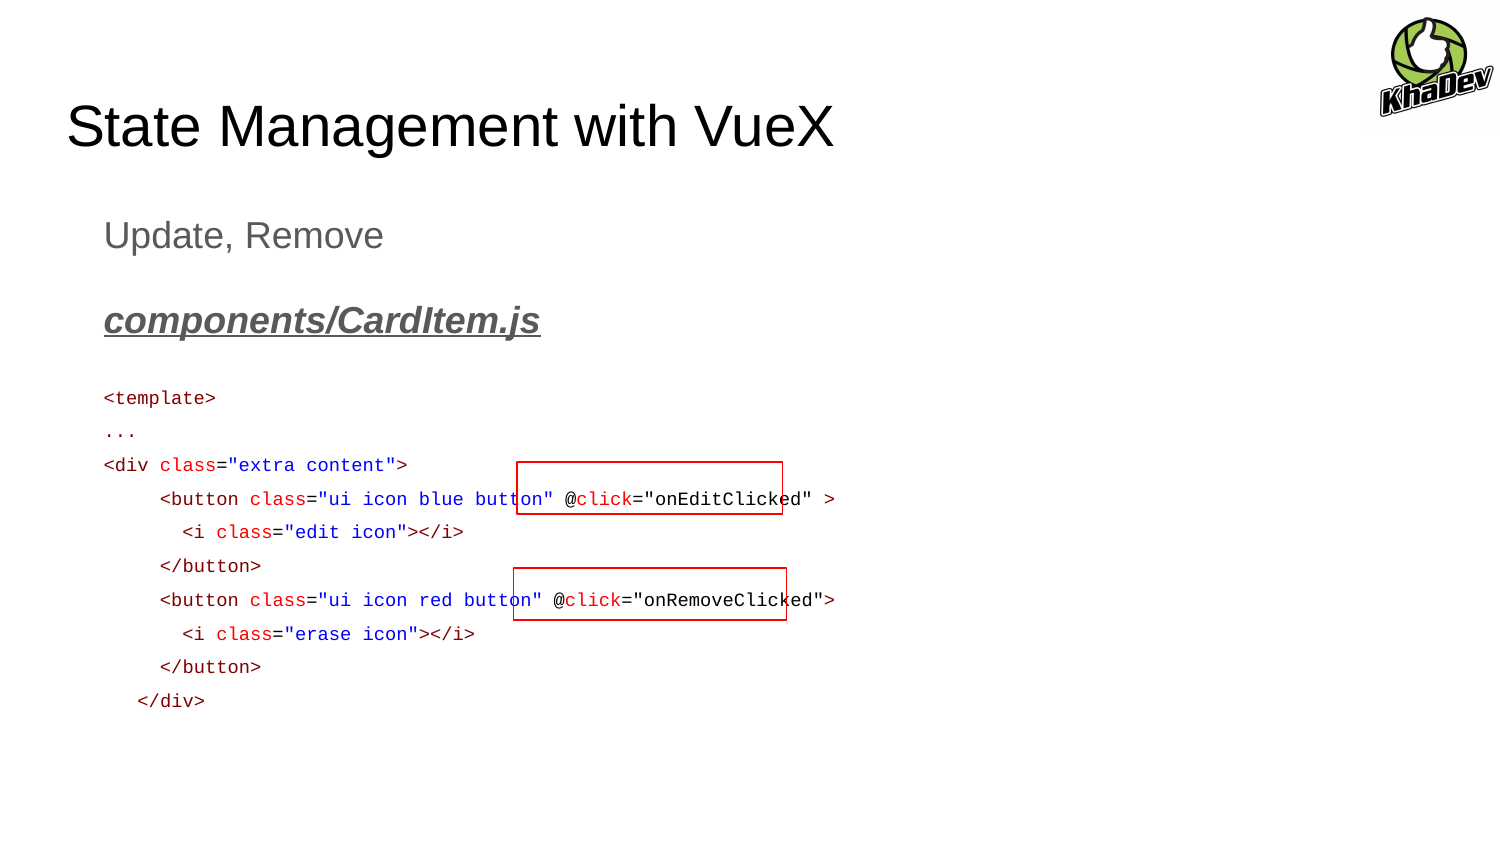

# State Management with VueX
Update, Remove
components/CardItem.js
<template>
...
<div class="extra content">
     <button class="ui icon blue button" @click="onEditClicked" >
       <i class="edit icon"></i>
     </button>
     <button class="ui icon red button" @click="onRemoveClicked">
       <i class="erase icon"></i>
     </button>
   </div>